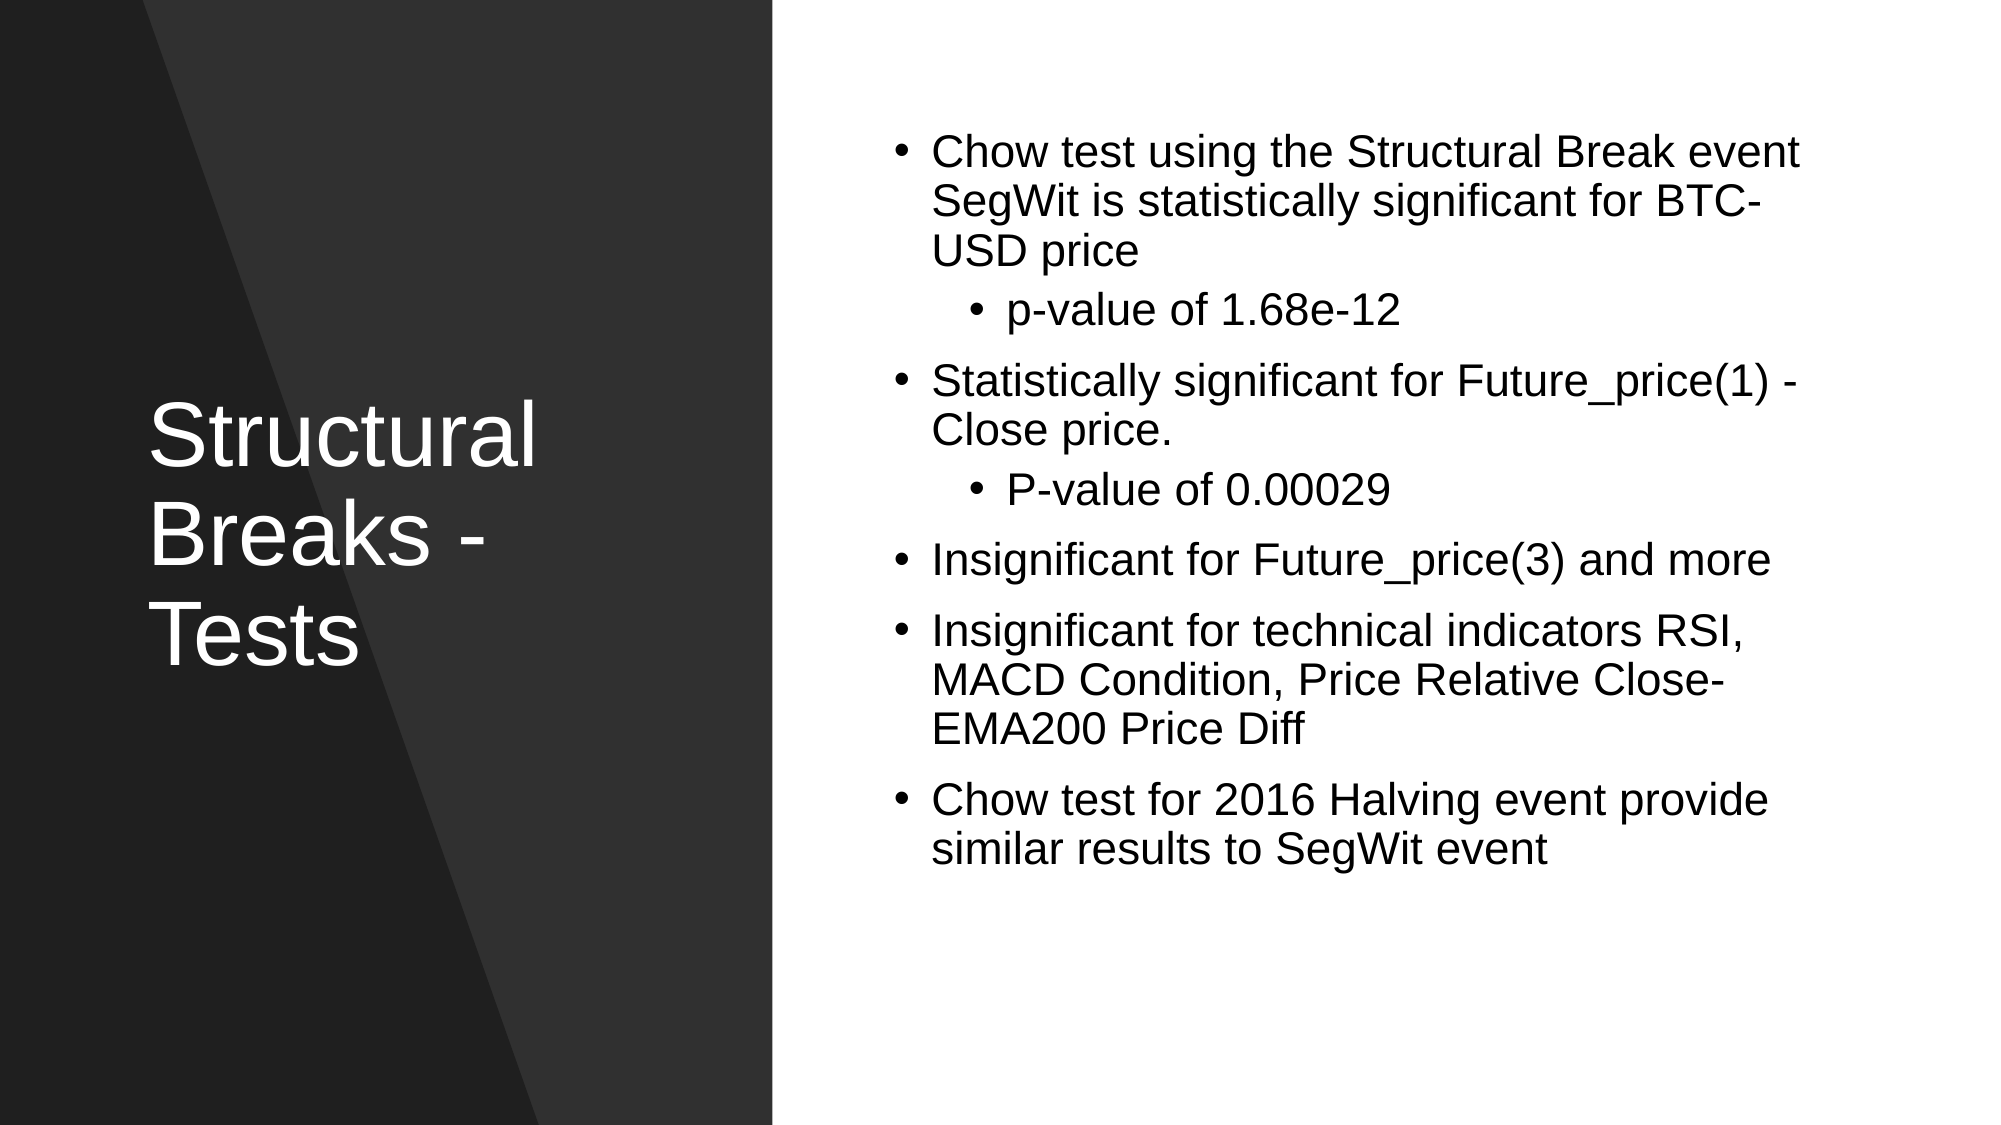

# Structural Breaks - Tests
Chow test using the Structural Break event SegWit is statistically significant for BTC-USD price
p-value of 1.68e-12
Statistically significant for Future_price(1) - Close price.
P-value of 0.00029
Insignificant for Future_price(3) and more
Insignificant for technical indicators RSI, MACD Condition, Price Relative Close-EMA200 Price Diff
Chow test for 2016 Halving event provide similar results to SegWit event